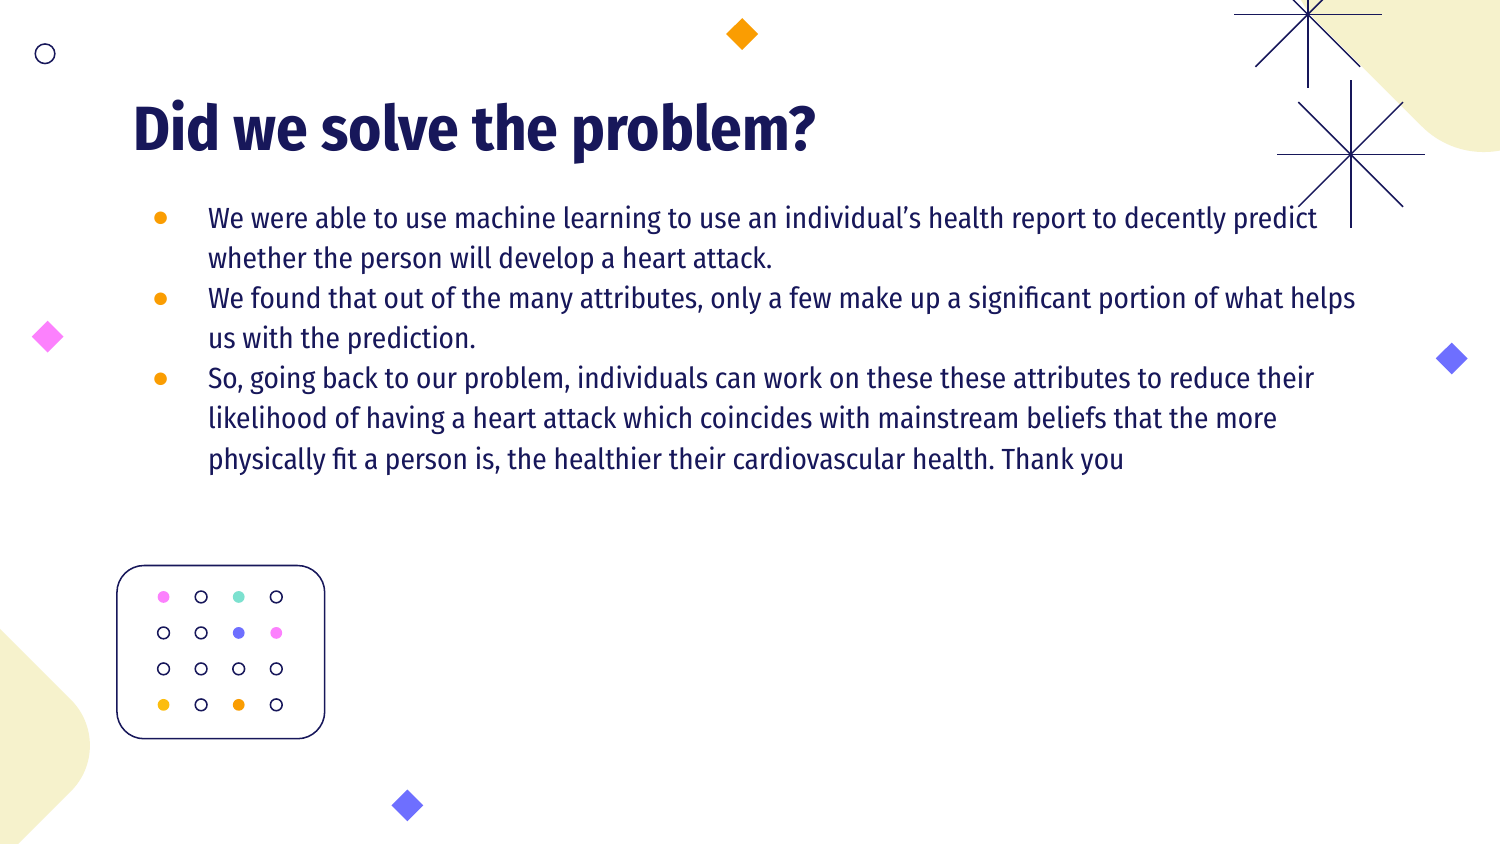

# Did we solve the problem?

We were able to use machine learning to use an individual’s health report to decently predict whether the person will develop a heart attack.
We found that out of the many attributes, only a few make up a significant portion of what helps us with the prediction.
So, going back to our problem, individuals can work on these these attributes to reduce their likelihood of having a heart attack which coincides with mainstream beliefs that the more physically fit a person is, the healthier their cardiovascular health. Thank you